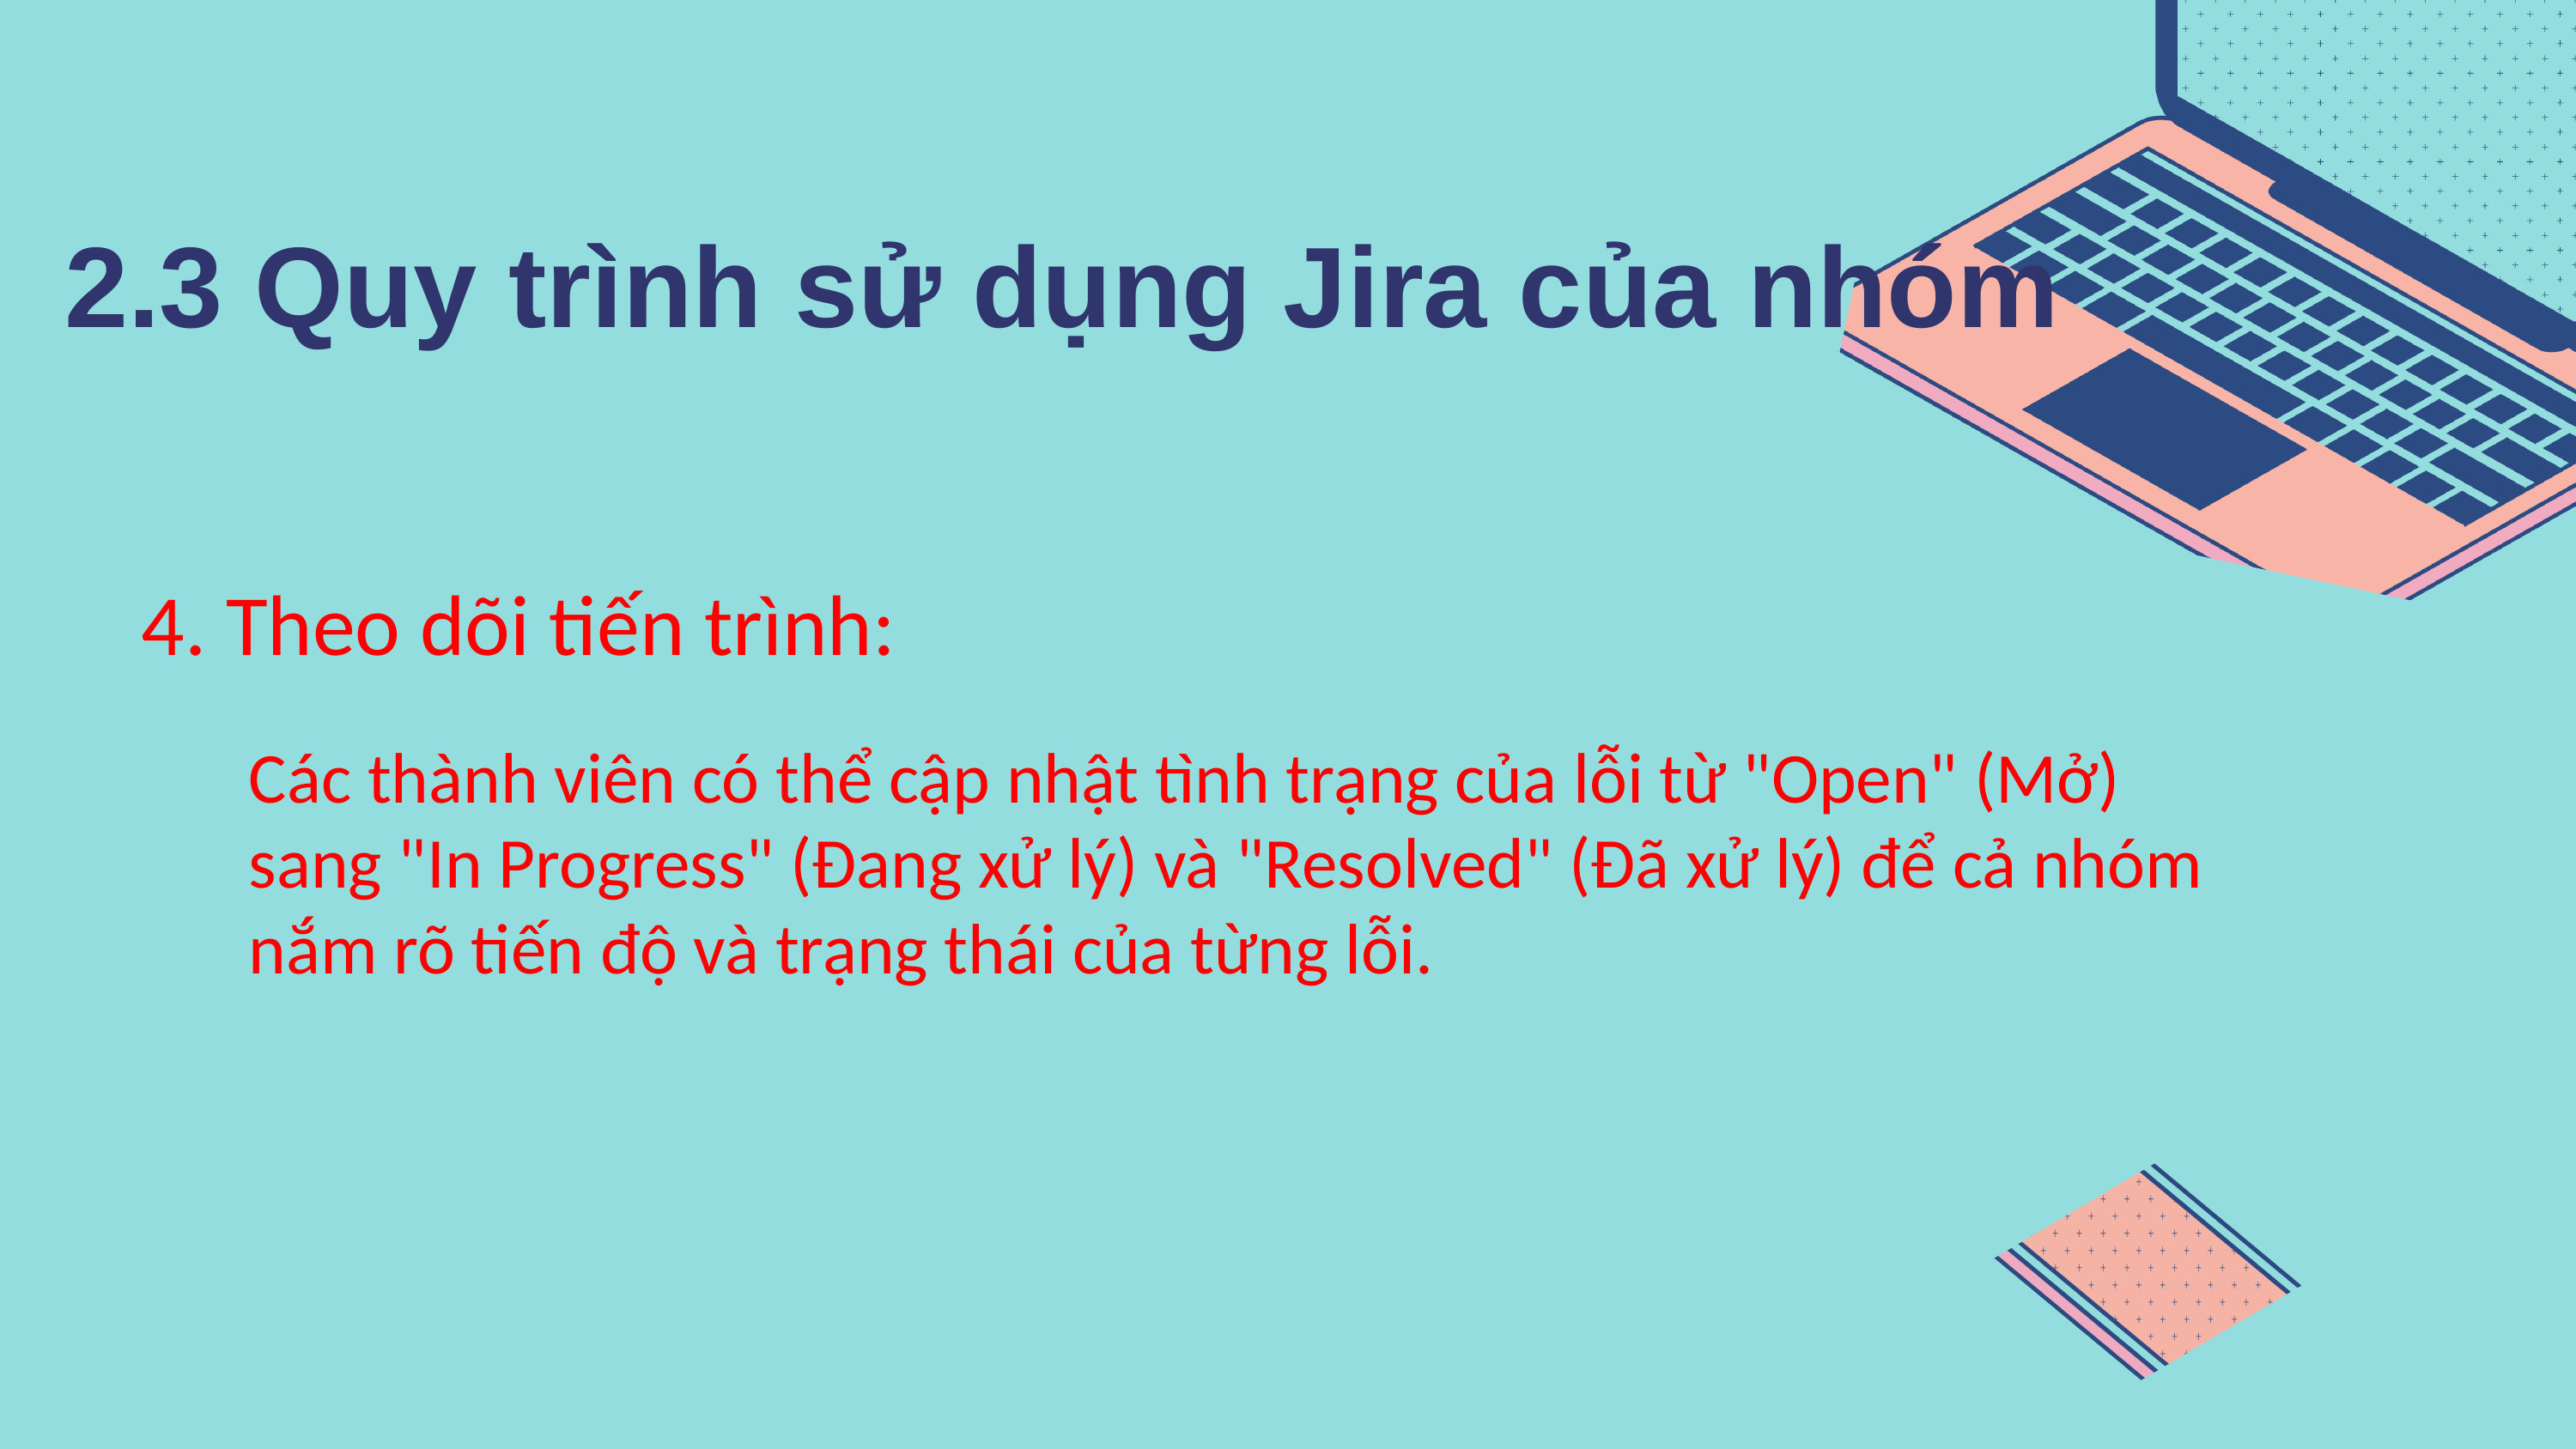

2.3 Quy trình sử dụng Jira của nhóm
4. Theo dõi tiến trình:
Các thành viên có thể cập nhật tình trạng của lỗi từ "Open" (Mở) sang "In Progress" (Đang xử lý) và "Resolved" (Đã xử lý) để cả nhóm nắm rõ tiến độ và trạng thái của từng lỗi.